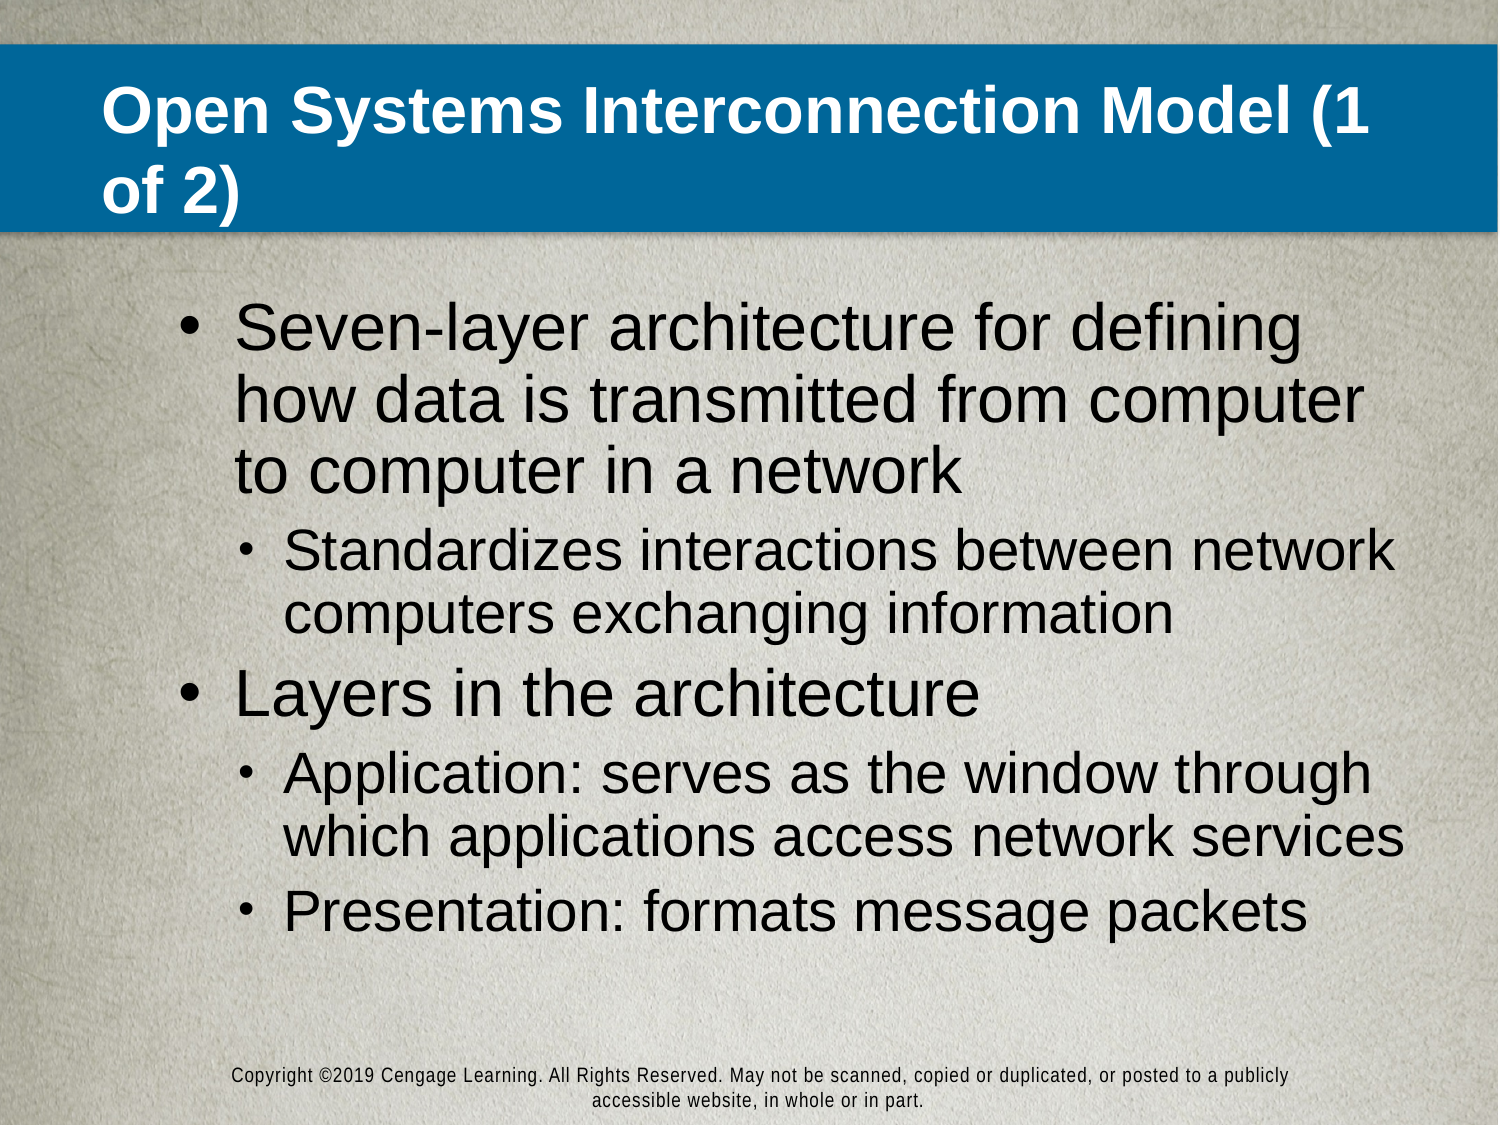

# Open Systems Interconnection Model (1 of 2)
Seven-layer architecture for defining how data is transmitted from computer to computer in a network
Standardizes interactions between network computers exchanging information
Layers in the architecture
Application: serves as the window through which applications access network services
Presentation: formats message packets